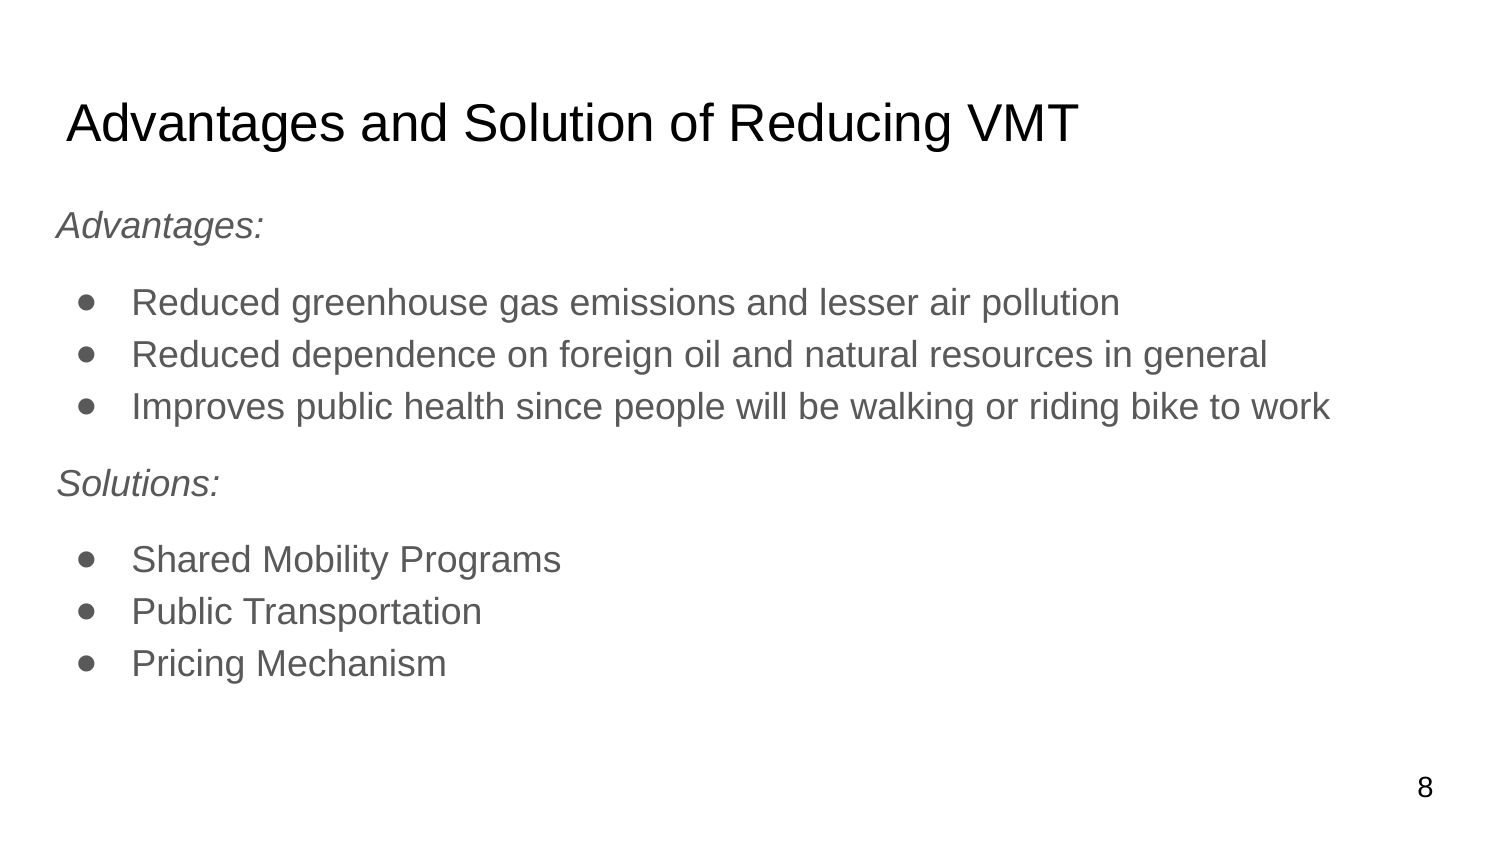

# Advantages and Solution of Reducing VMT
Advantages:
Reduced greenhouse gas emissions and lesser air pollution
Reduced dependence on foreign oil and natural resources in general
Improves public health since people will be walking or riding bike to work
Solutions:
Shared Mobility Programs
Public Transportation
Pricing Mechanism

8